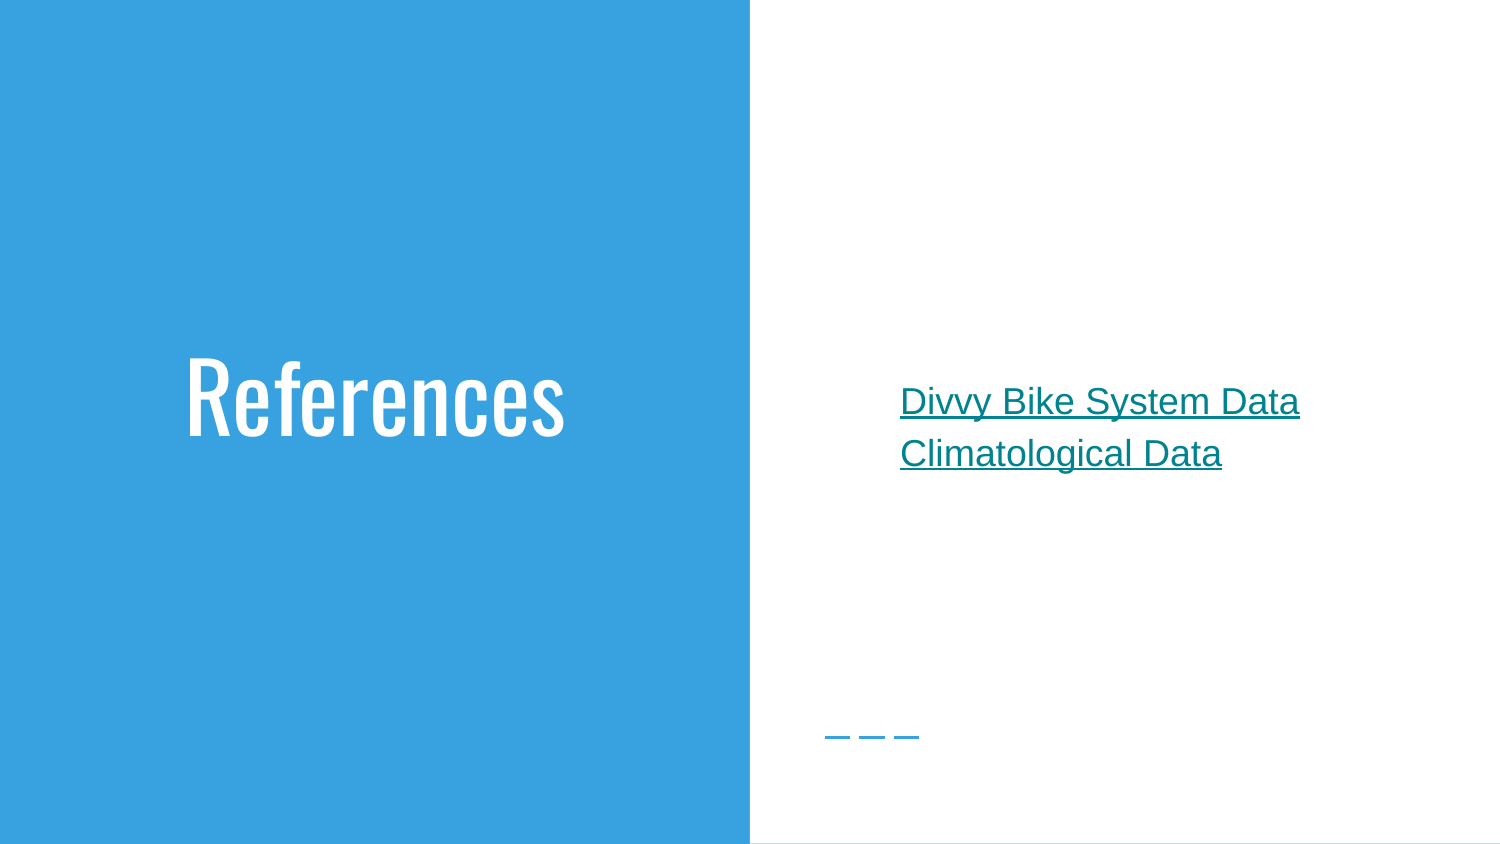

Divvy Bike System Data
Climatological Data
# References